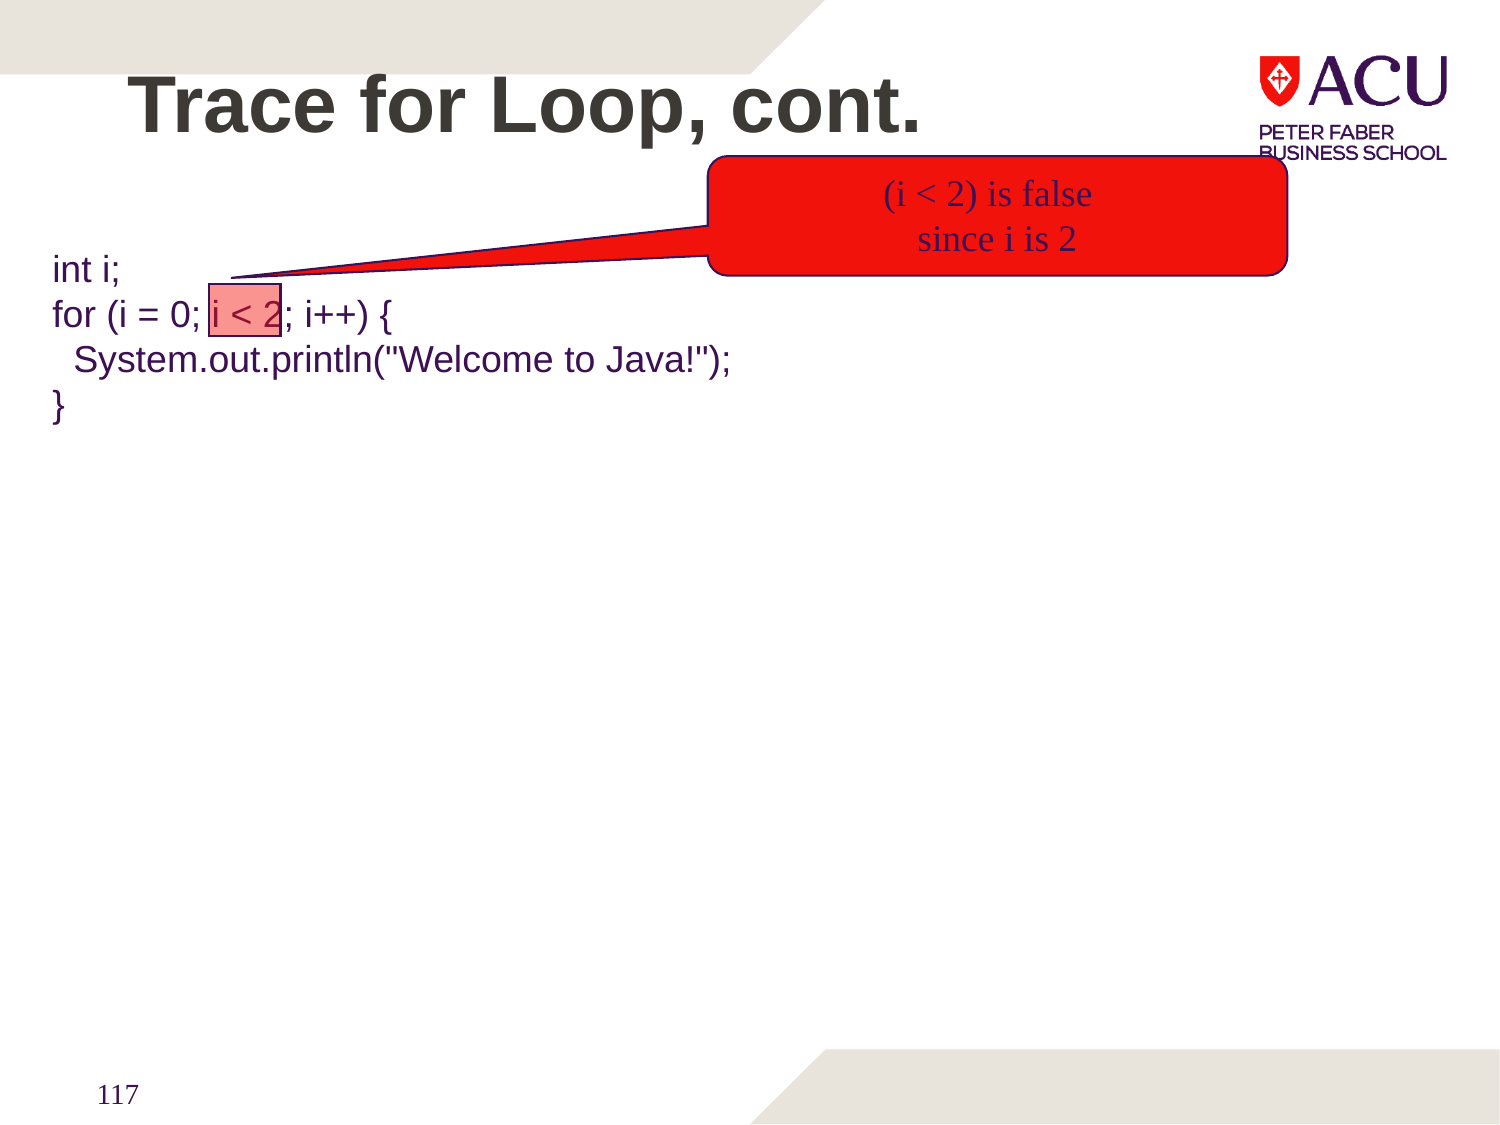

# Trace for Loop, cont.
(i < 2) is false
since i is 2
int i;
for (i = 0; i < 2; i++) {
  System.out.println("Welcome to Java!");
}

117